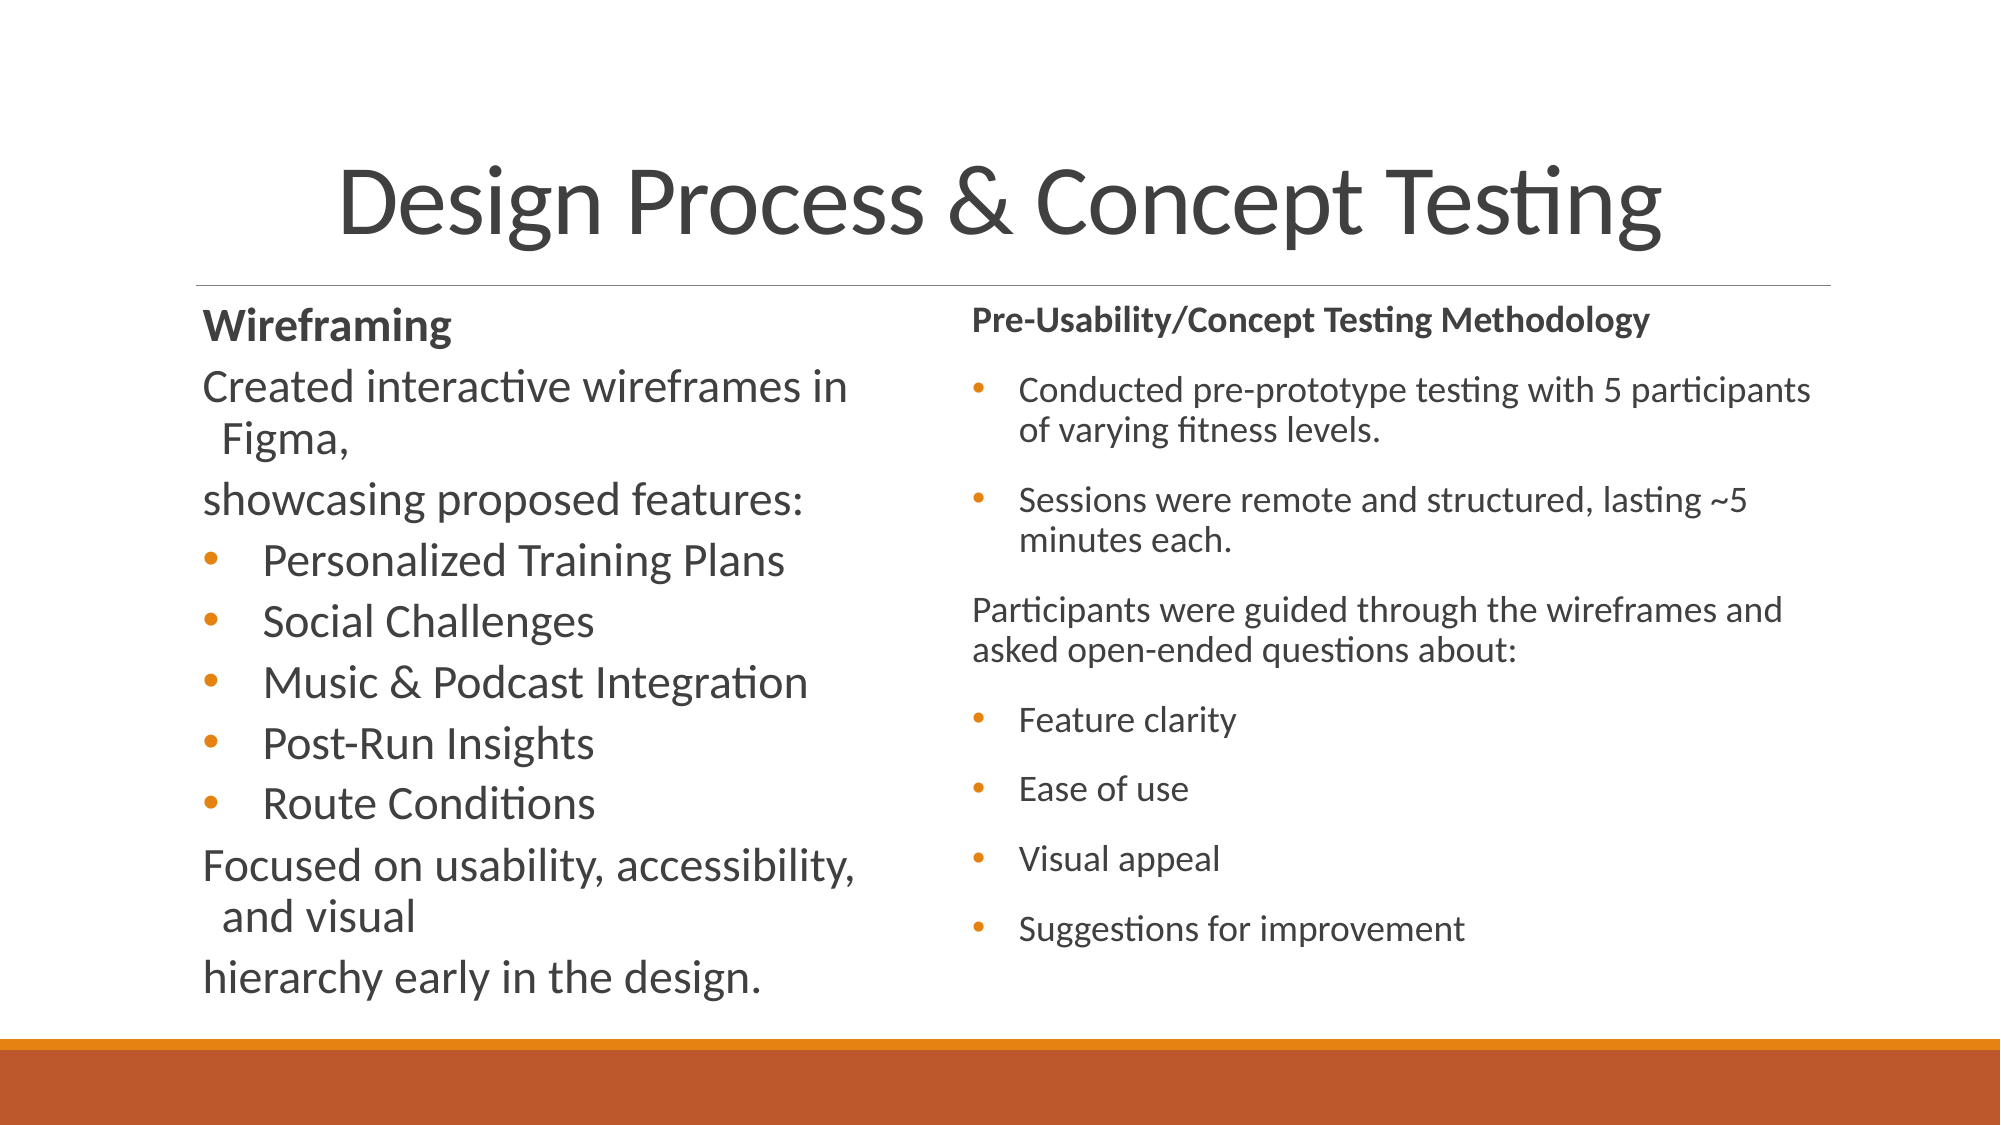

# Design Process & Concept Testing
Wireframing
Created interactive wireframes in Figma,
showcasing proposed features:
Personalized Training Plans
Social Challenges
Music & Podcast Integration
Post-Run Insights
Route Conditions
Focused on usability, accessibility, and visual
hierarchy early in the design.

Pre-Usability/Concept Testing Methodology
Conducted pre-prototype testing with 5 participants of varying fitness levels.
Sessions were remote and structured, lasting ~5 minutes each.
Participants were guided through the wireframes and asked open-ended questions about:
Feature clarity
Ease of use
Visual appeal
Suggestions for improvement